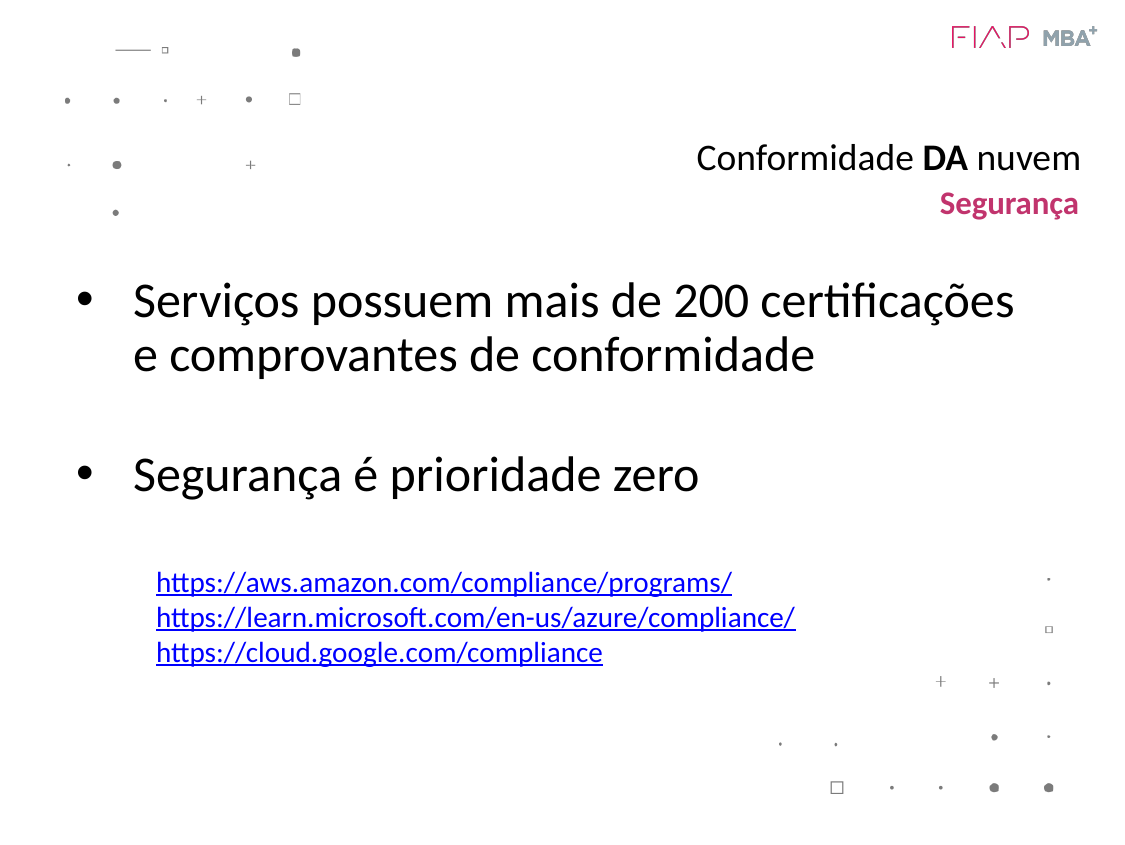

# Conformidade DA nuvem
Segurança
Serviços possuem mais de 200 certificações e comprovantes de conformidade

Segurança é prioridade zero
https://aws.amazon.com/compliance/programs/
https://learn.microsoft.com/en-us/azure/compliance/
https://cloud.google.com/compliance